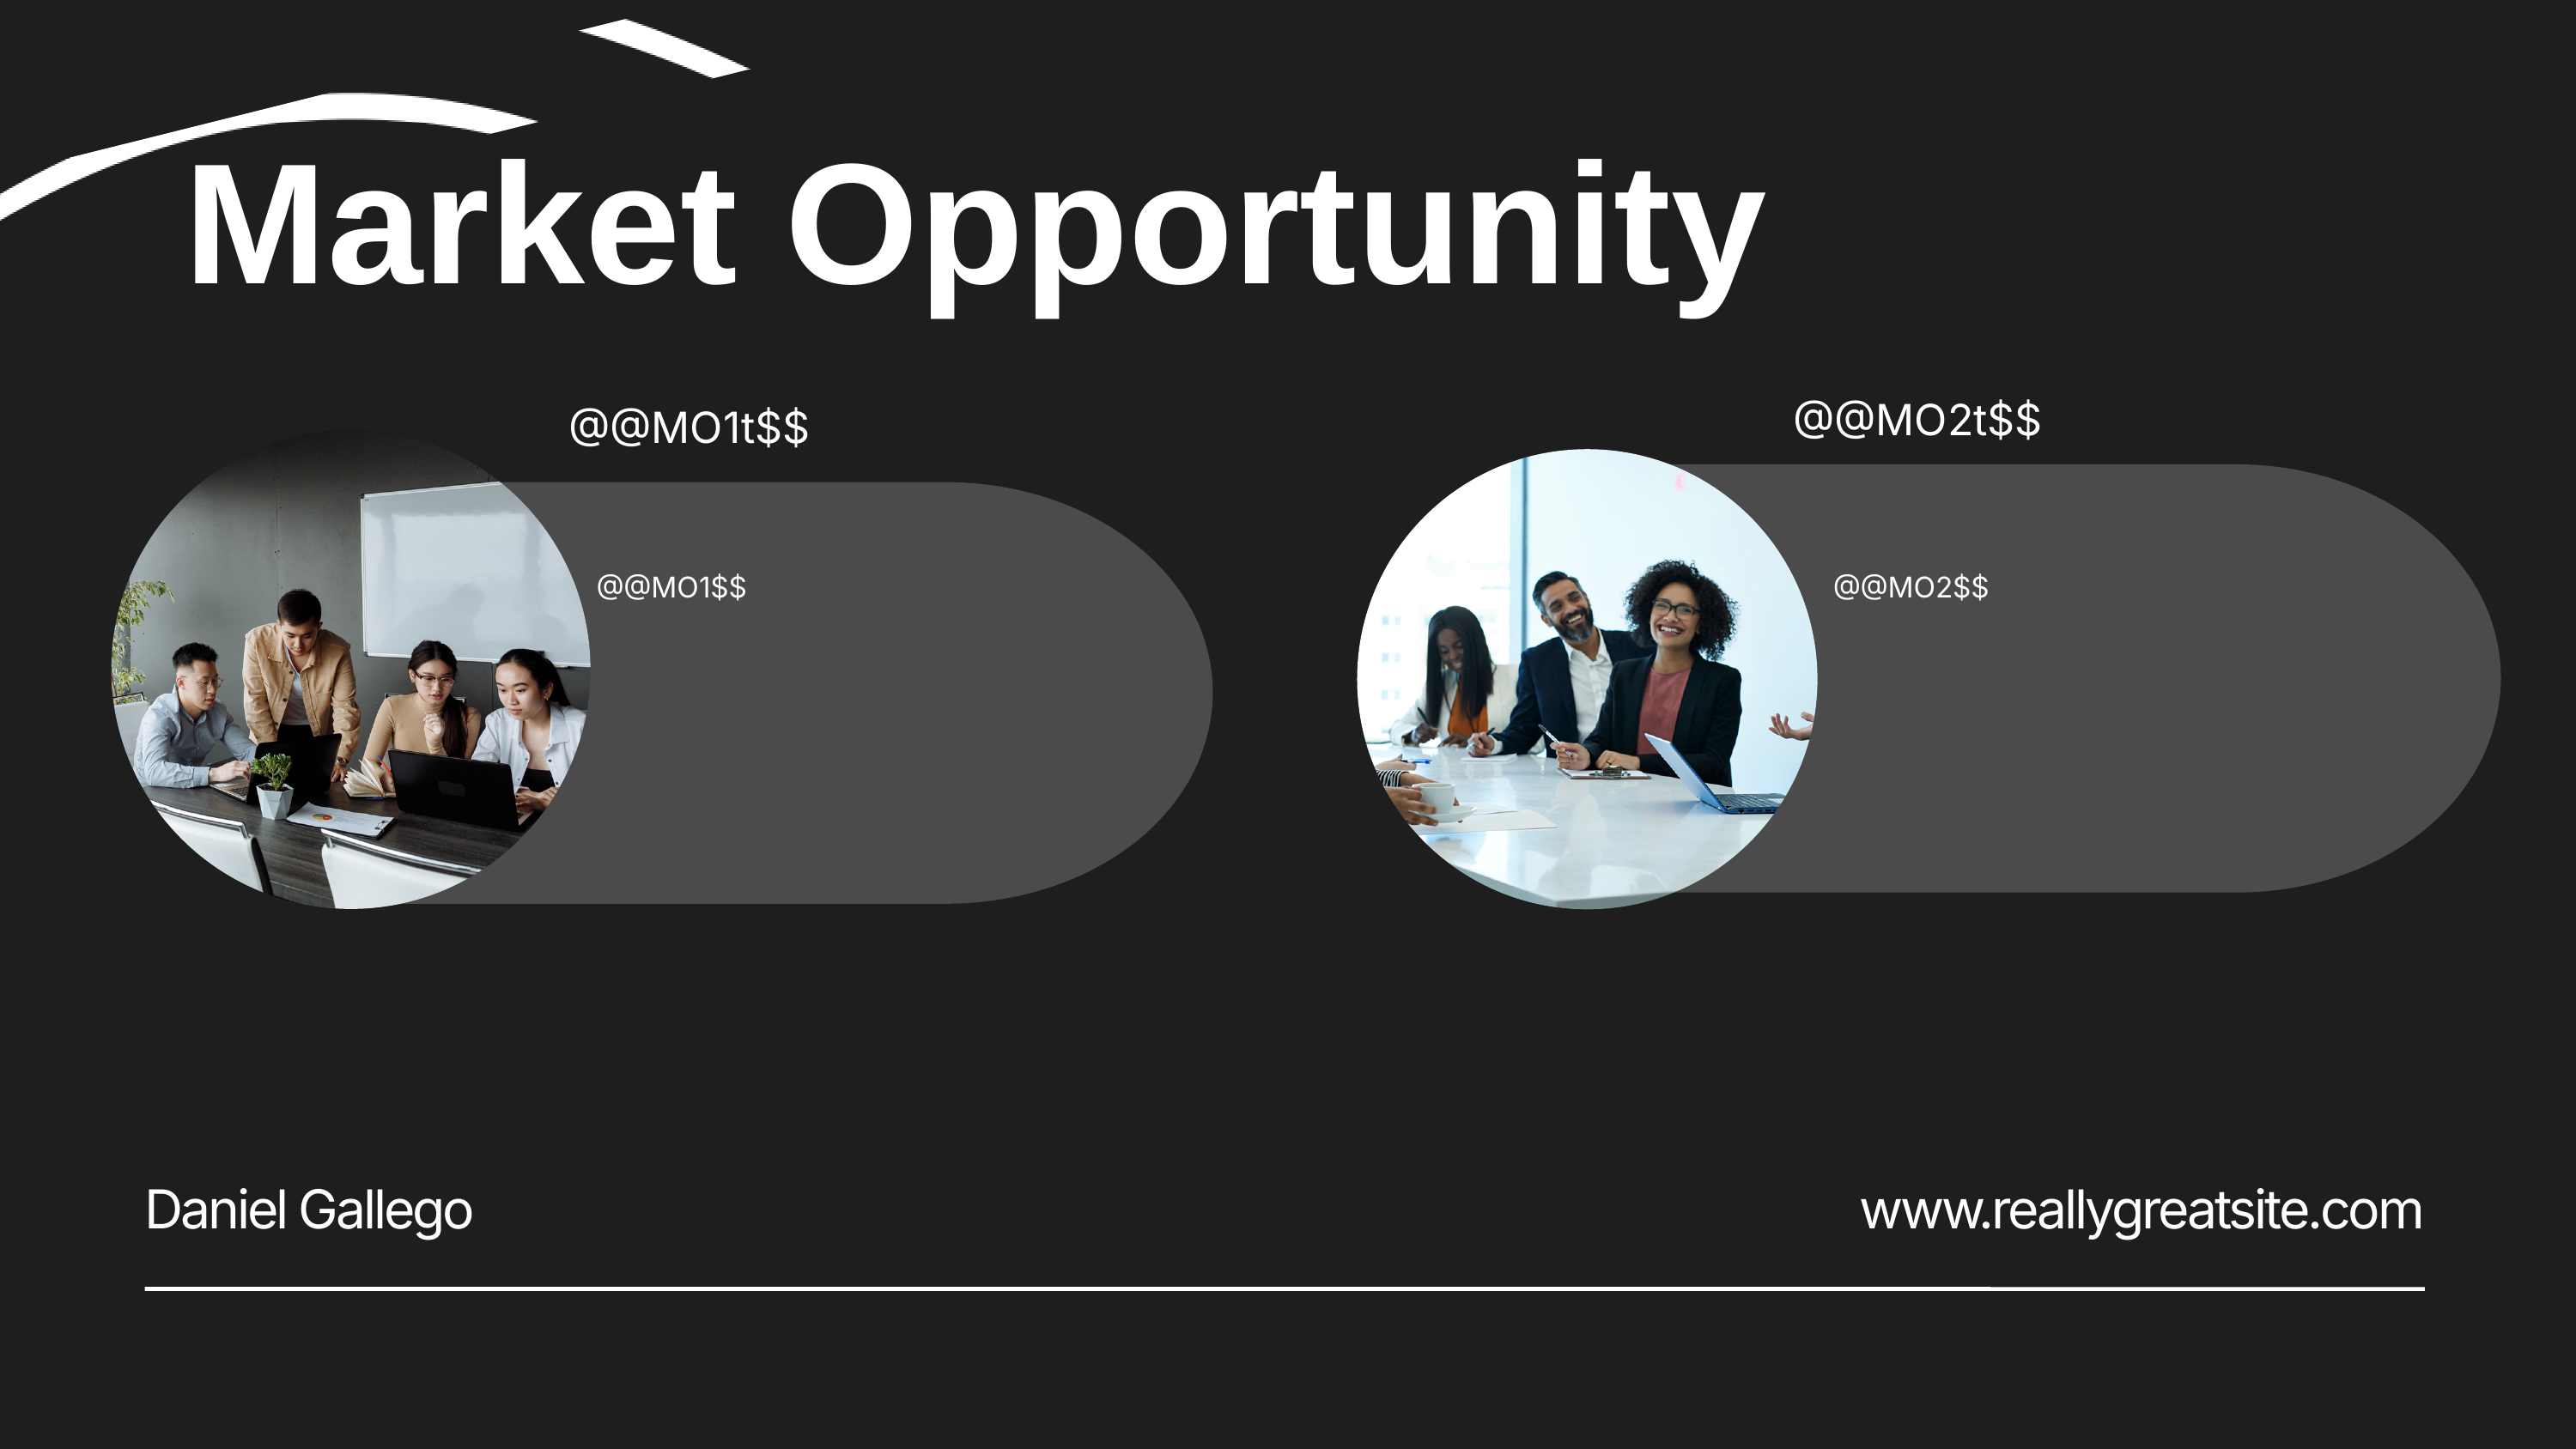

Market Opportunity

@@MO2t$$
@@MO1t$$

@@MO1$$
@@MO2$$
Daniel Gallego
www.reallygreatsite.com